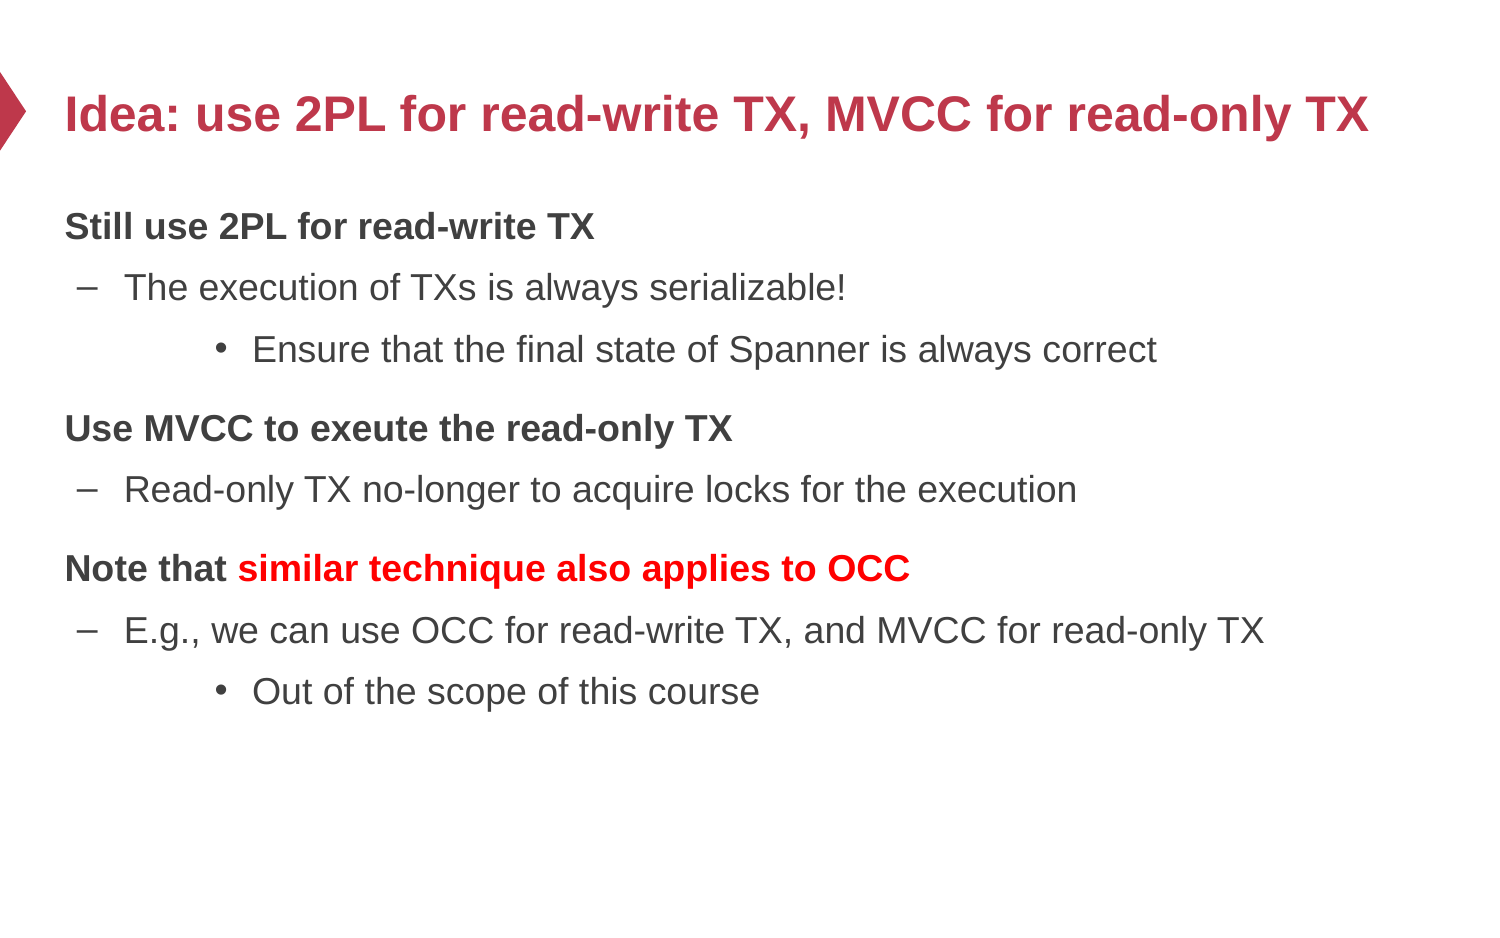

# Idea: use 2PL for read-write TX, MVCC for read-only TX
Still use 2PL for read-write TX
The execution of TXs is always serializable!
Ensure that the final state of Spanner is always correct
Use MVCC to exeute the read-only TX
Read-only TX no-longer to acquire locks for the execution
Note that similar technique also applies to OCC
E.g., we can use OCC for read-write TX, and MVCC for read-only TX
Out of the scope of this course
38